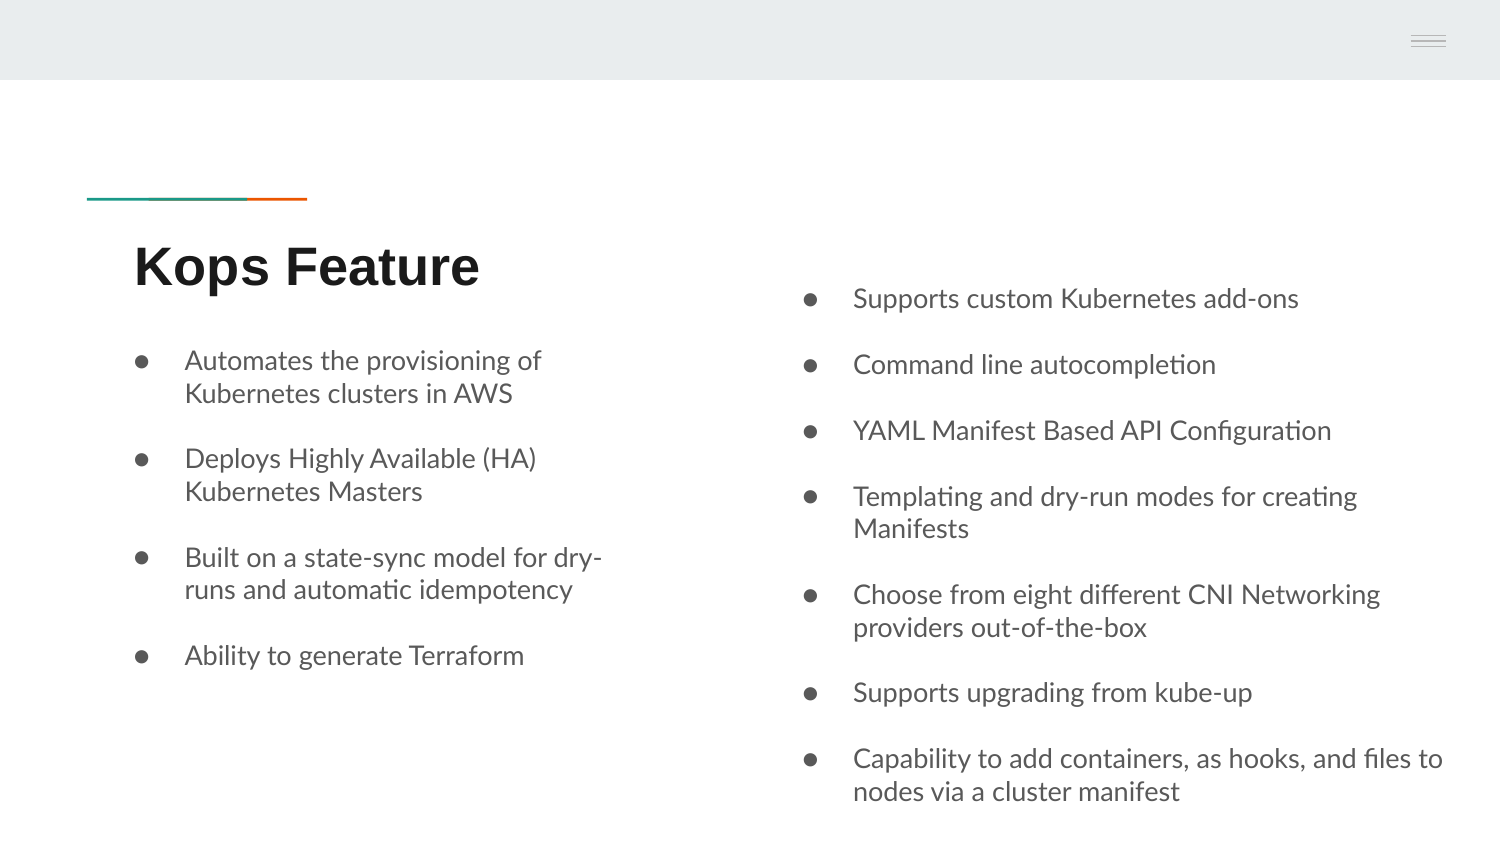

# Kops Feature
Supports custom Kubernetes add-ons
Command line autocompletion
YAML Manifest Based API Configuration
Templating and dry-run modes for creating Manifests
Choose from eight different CNI Networking providers out-of-the-box
Supports upgrading from kube-up
Capability to add containers, as hooks, and files to nodes via a cluster manifest

Automates the provisioning of Kubernetes clusters in AWS
Deploys Highly Available (HA) Kubernetes Masters
Built on a state-sync model for dry-runs and automatic idempotency
Ability to generate Terraform